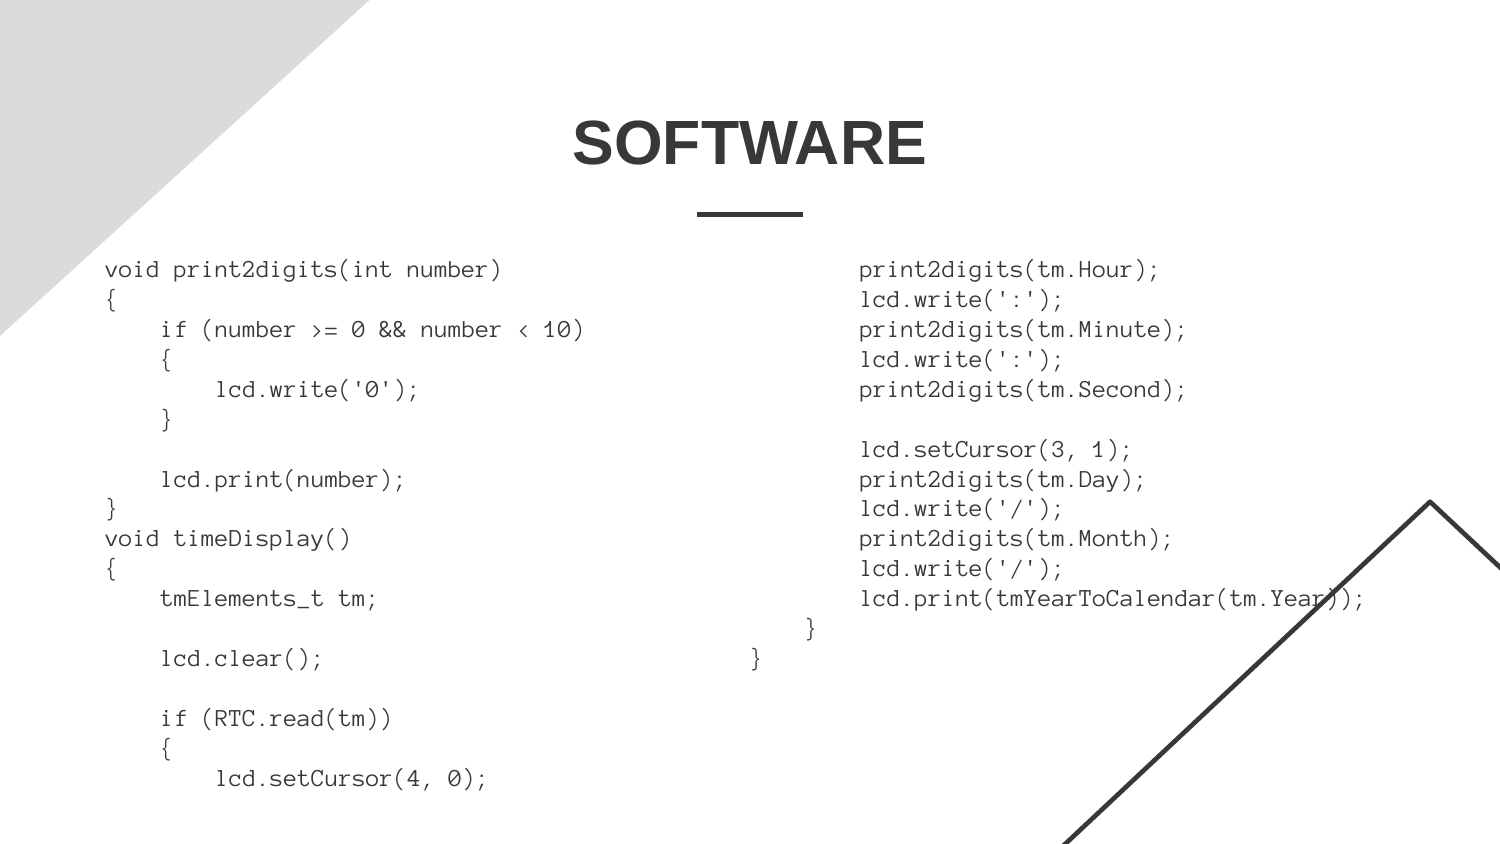

# SOFTWARE
void print2digits(int number)
{
    if (number >= 0 && number < 10)
    {
        lcd.write('0');
    }

    lcd.print(number);
}
void timeDisplay()
{
    tmElements_t tm;

    lcd.clear();

    if (RTC.read(tm))
    {
        lcd.setCursor(4, 0);
        print2digits(tm.Hour);
        lcd.write(':');
        print2digits(tm.Minute);
        lcd.write(':');
        print2digits(tm.Second);

        lcd.setCursor(3, 1);
        print2digits(tm.Day);
        lcd.write('/');
        print2digits(tm.Month);
        lcd.write('/');
        lcd.print(tmYearToCalendar(tm.Year));
    }
}